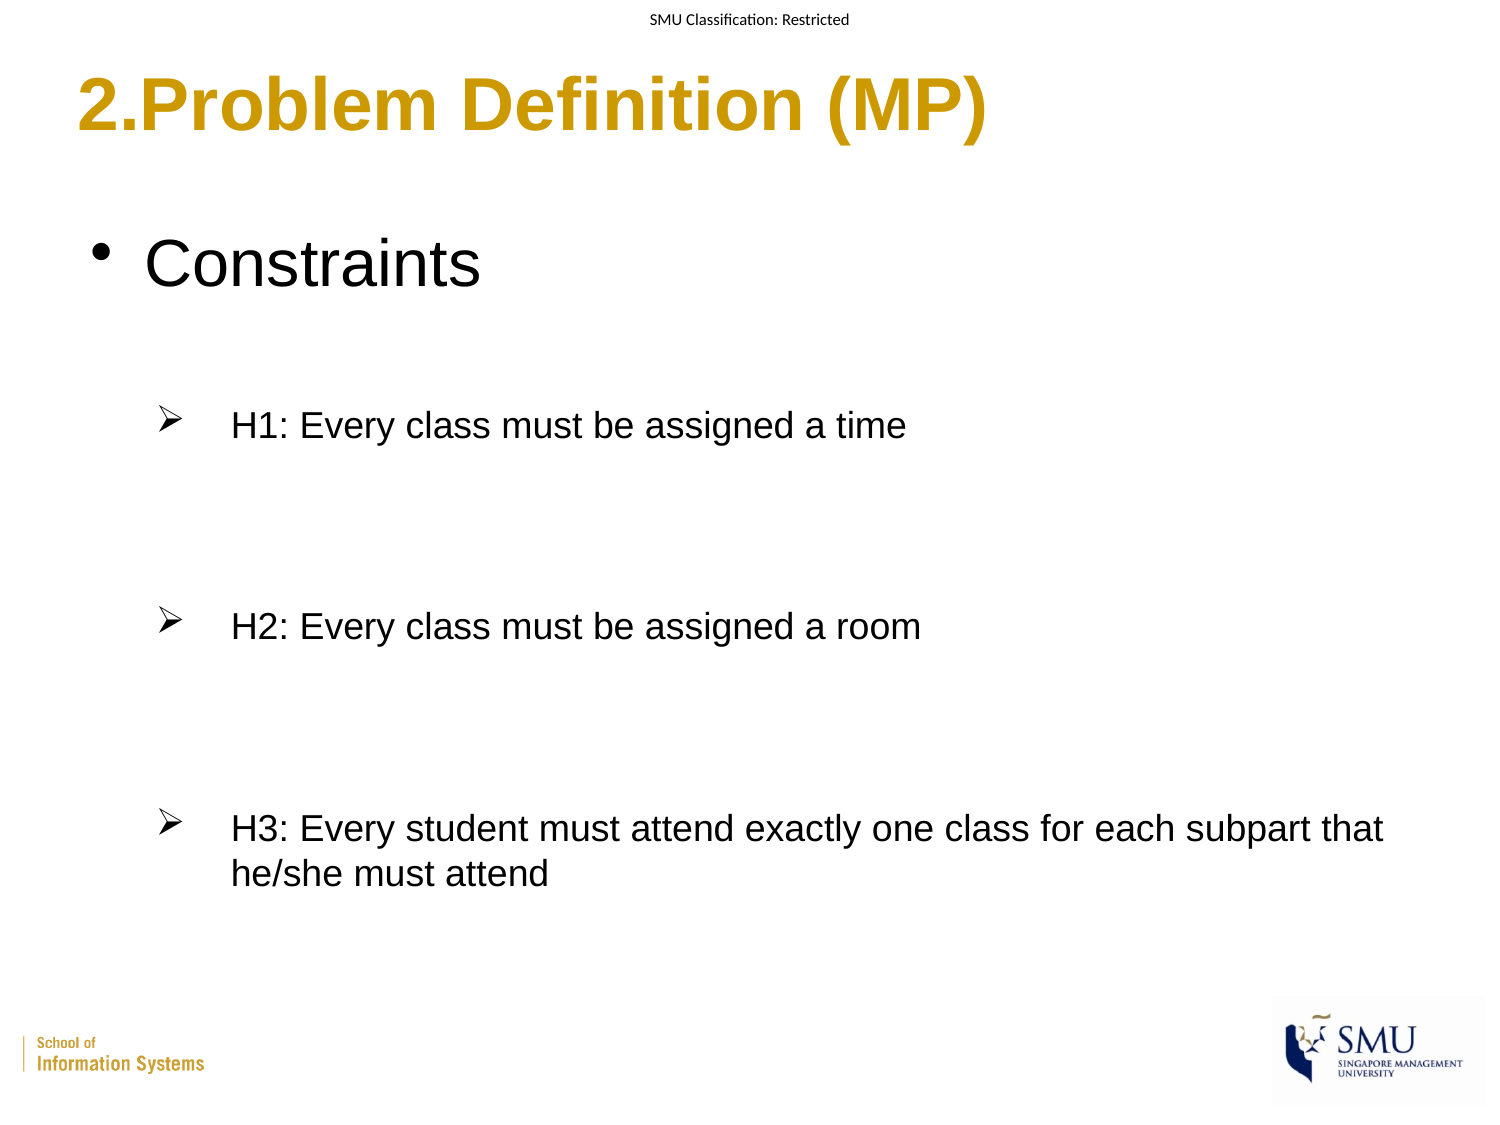

# 2.Problem Definition (MP)
Constraints

H1: Every class must be assigned a time

H2: Every class must be assigned a room

H3: Every student must attend exactly one class for each subpart that he/she must attend